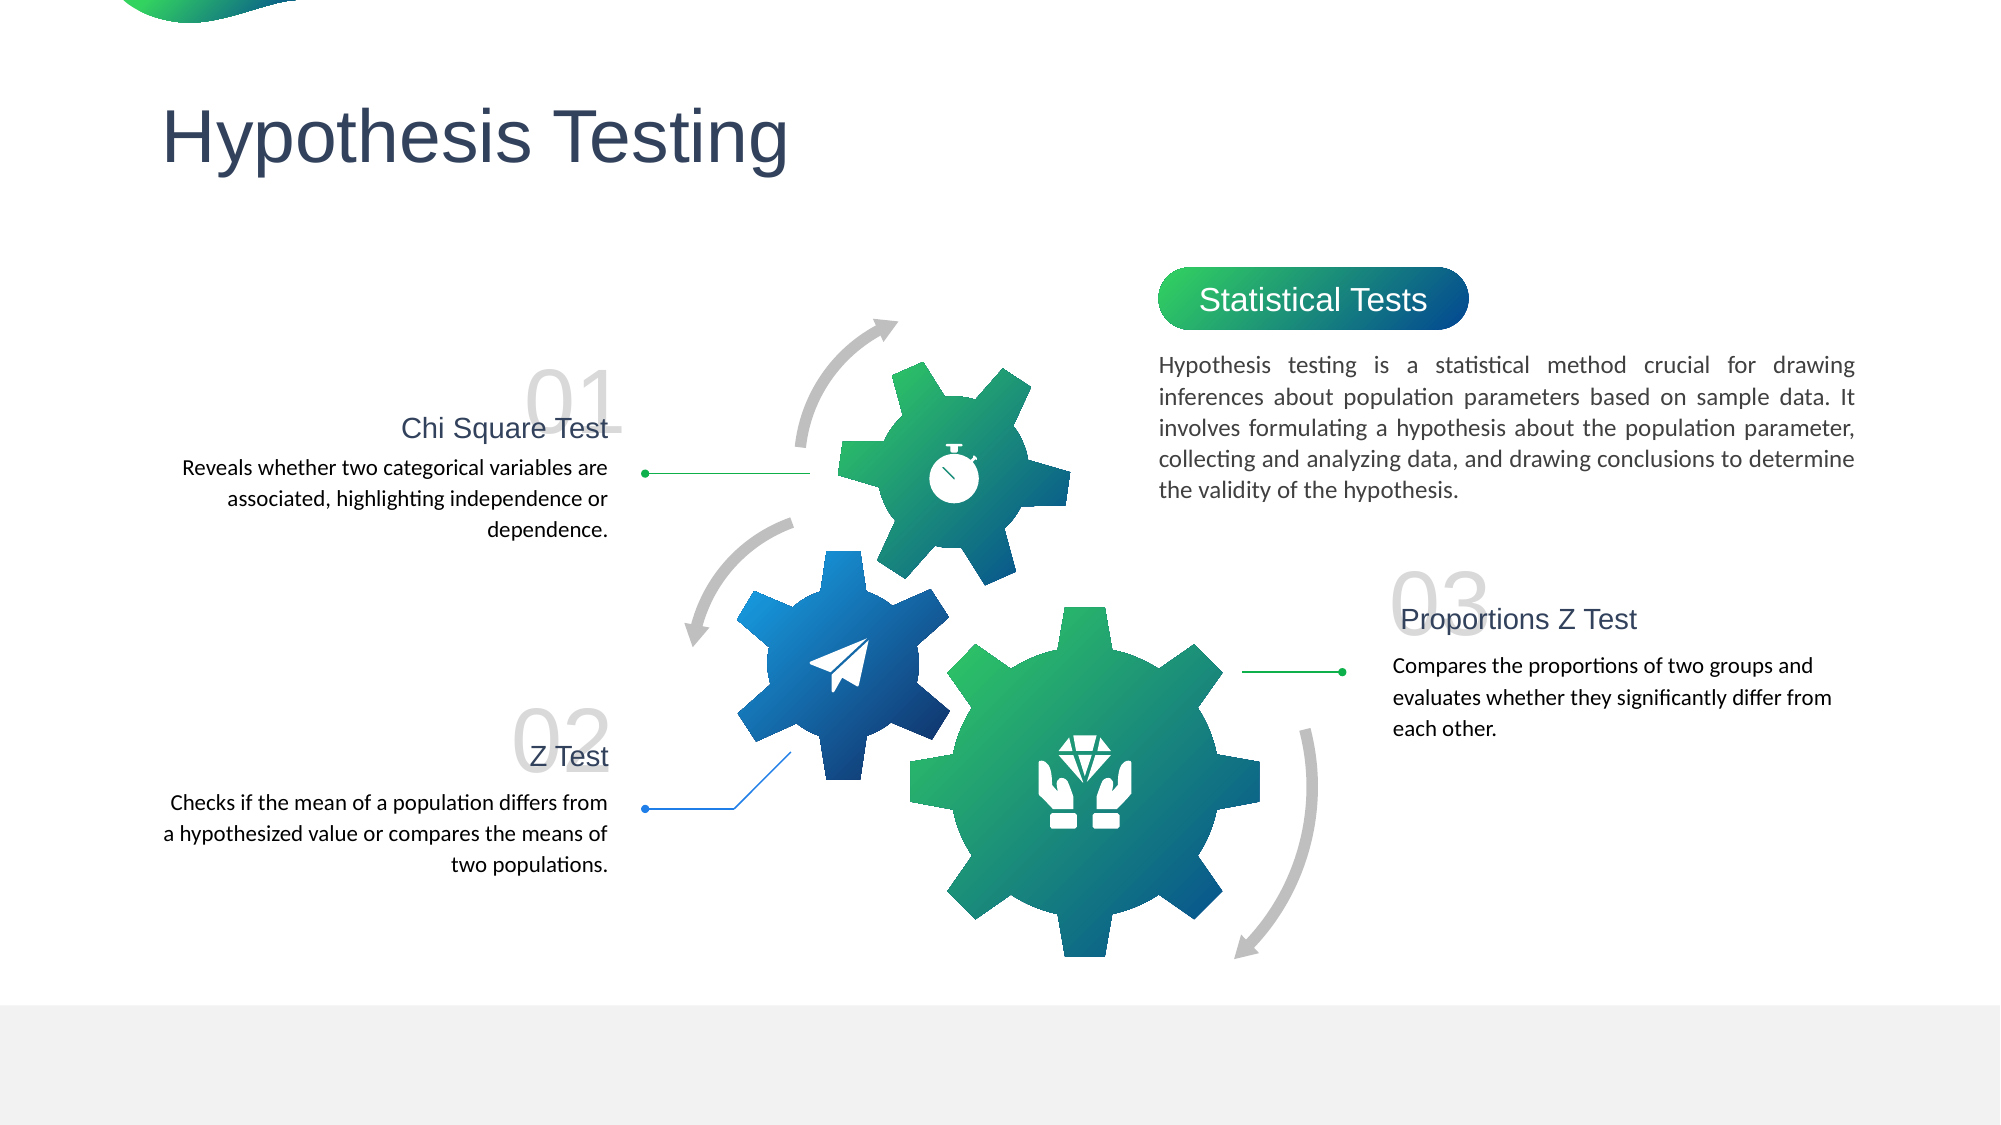

Hypothesis Testing

Statistical Tests

01
Hypothesis testing is a statistical method crucial for drawing inferences about population parameters based on sample data. It involves formulating a hypothesis about the population parameter, collecting and analyzing data, and drawing conclusions to determine the validity of the hypothesis.

Chi Square Test

Reveals whether two categorical variables are associated, highlighting independence or dependence.

03

Proportions Z Test
Compares the proportions of two groups and evaluates whether they significantly differ from each other.

02

Z Test
Checks if the mean of a population differs from a hypothesized value or compares the means of two populations.